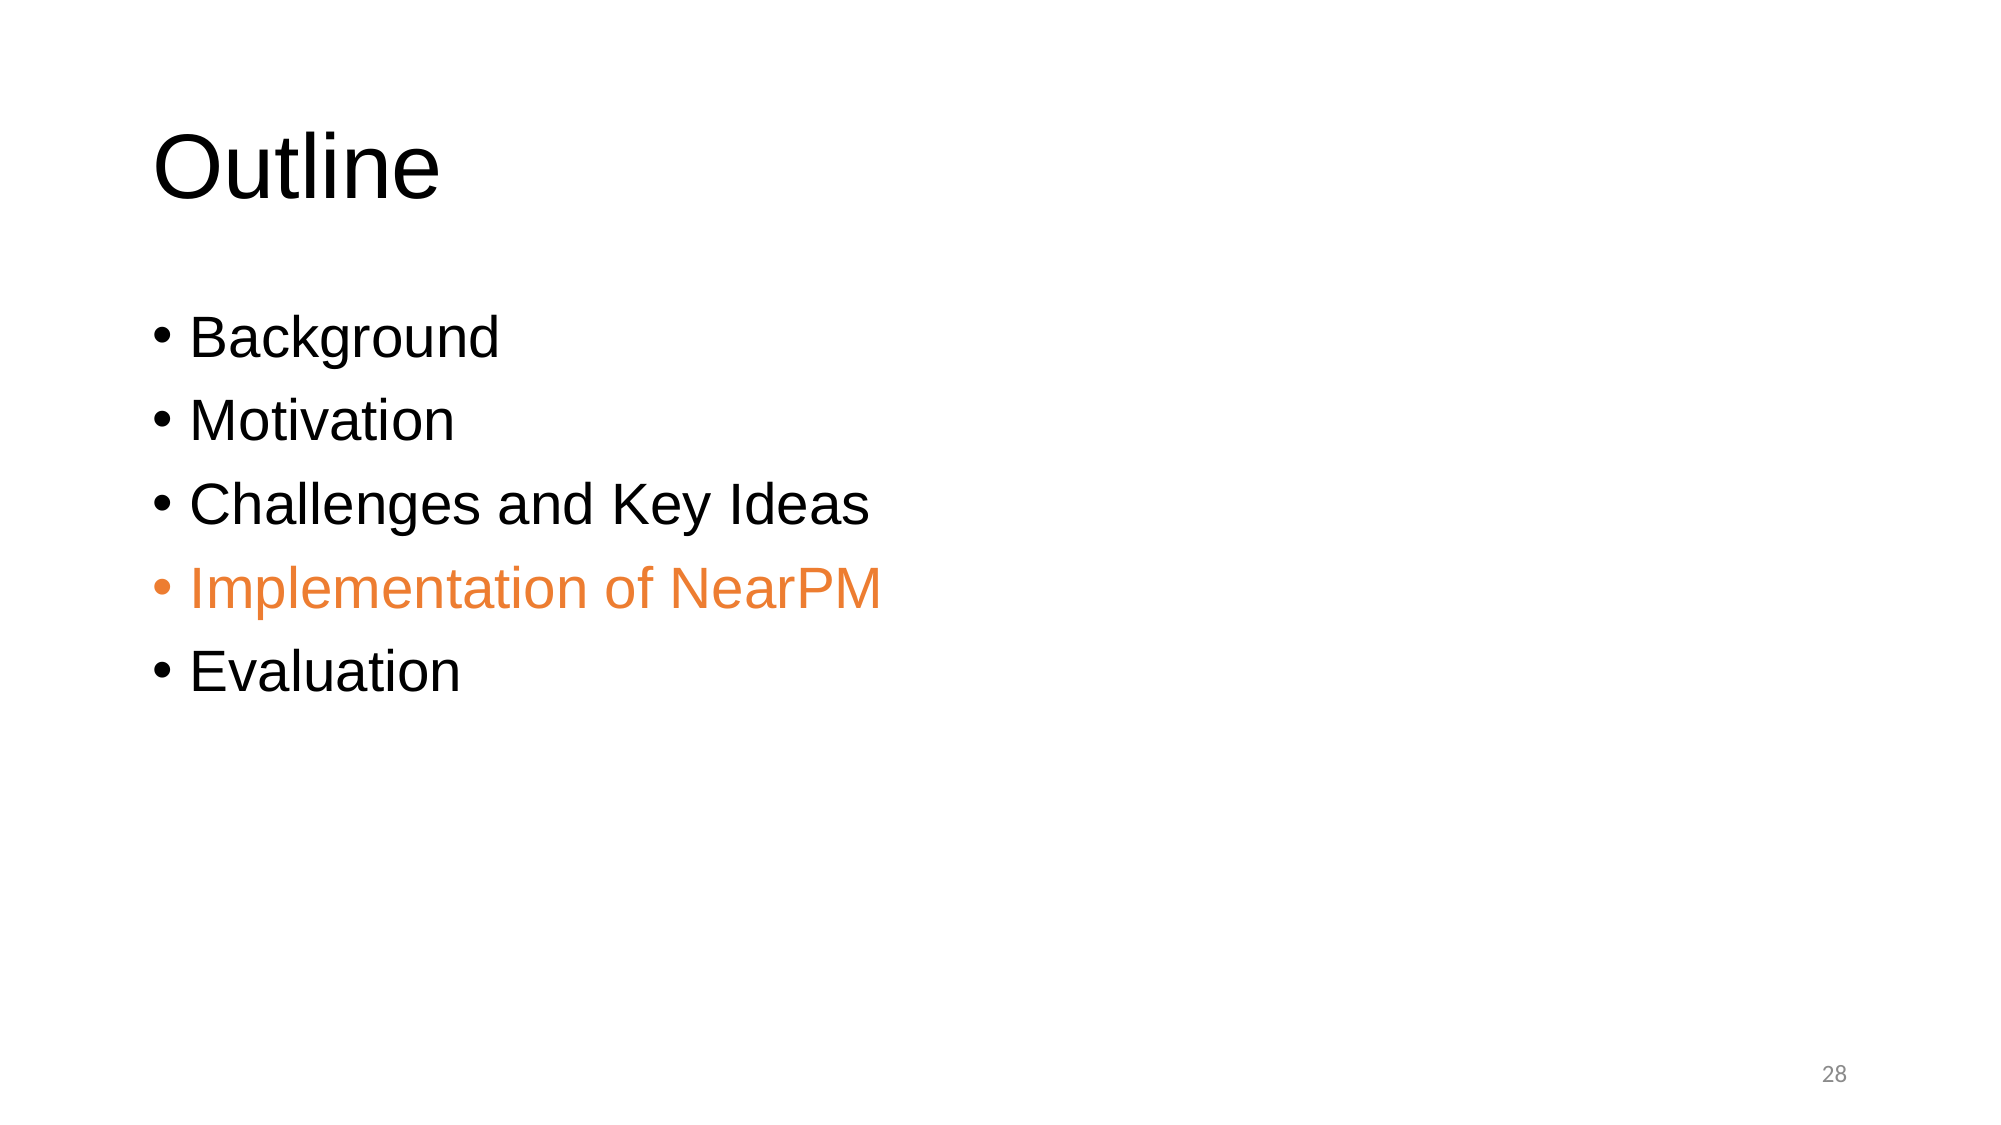

# Outline
Background
Motivation
Challenges and Key Ideas
Implementation of NearPM
Evaluation

28